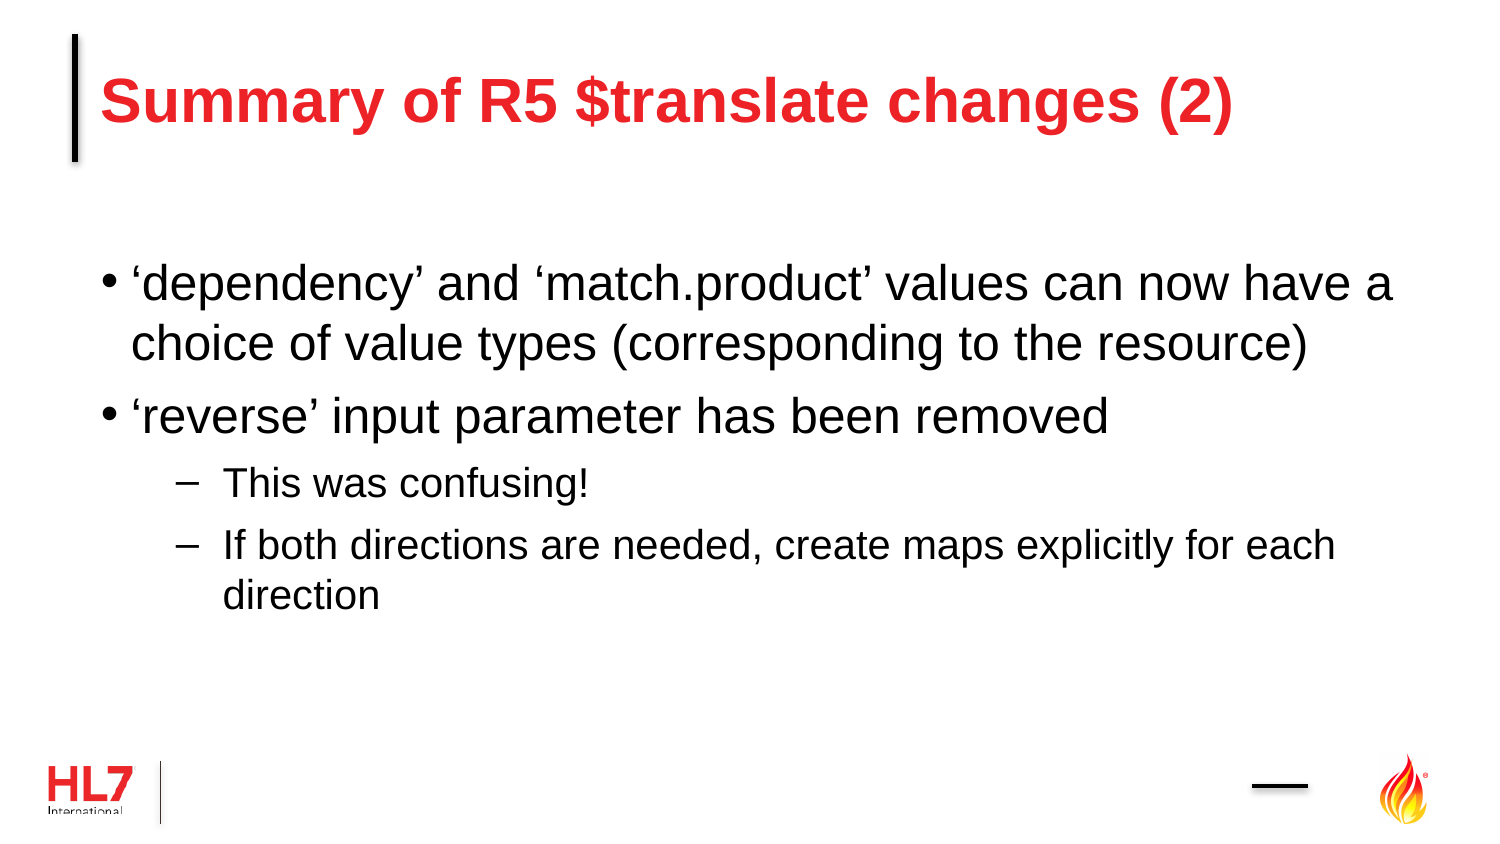

# Summary of R5 $translate changes (2)
‘dependency’ and ‘match.product’ values can now have a choice of value types (corresponding to the resource)
‘reverse’ input parameter has been removed
This was confusing!
If both directions are needed, create maps explicitly for each direction